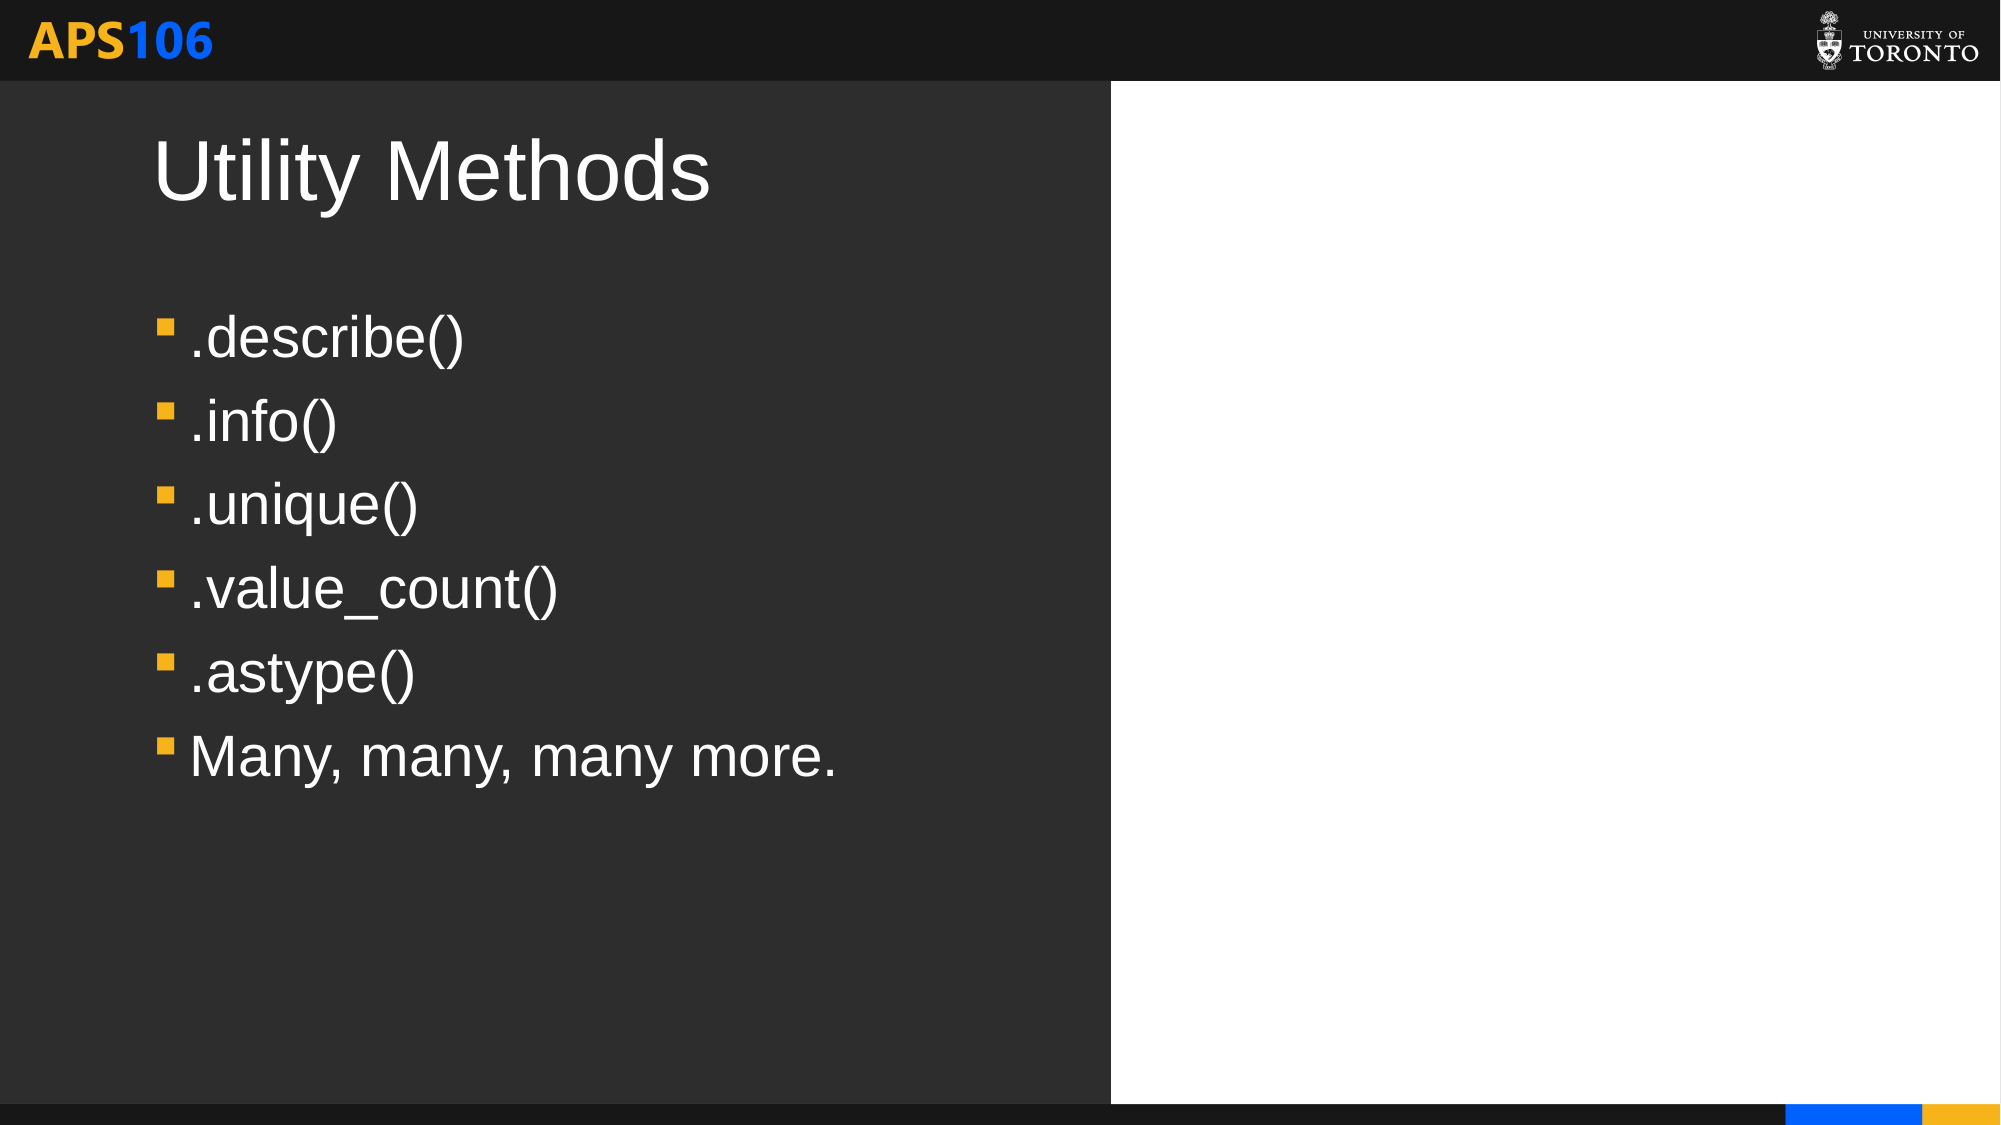

# Utility Methods
.describe()
.info()
.unique()
.value_count()
.astype()
Many, many, many more.